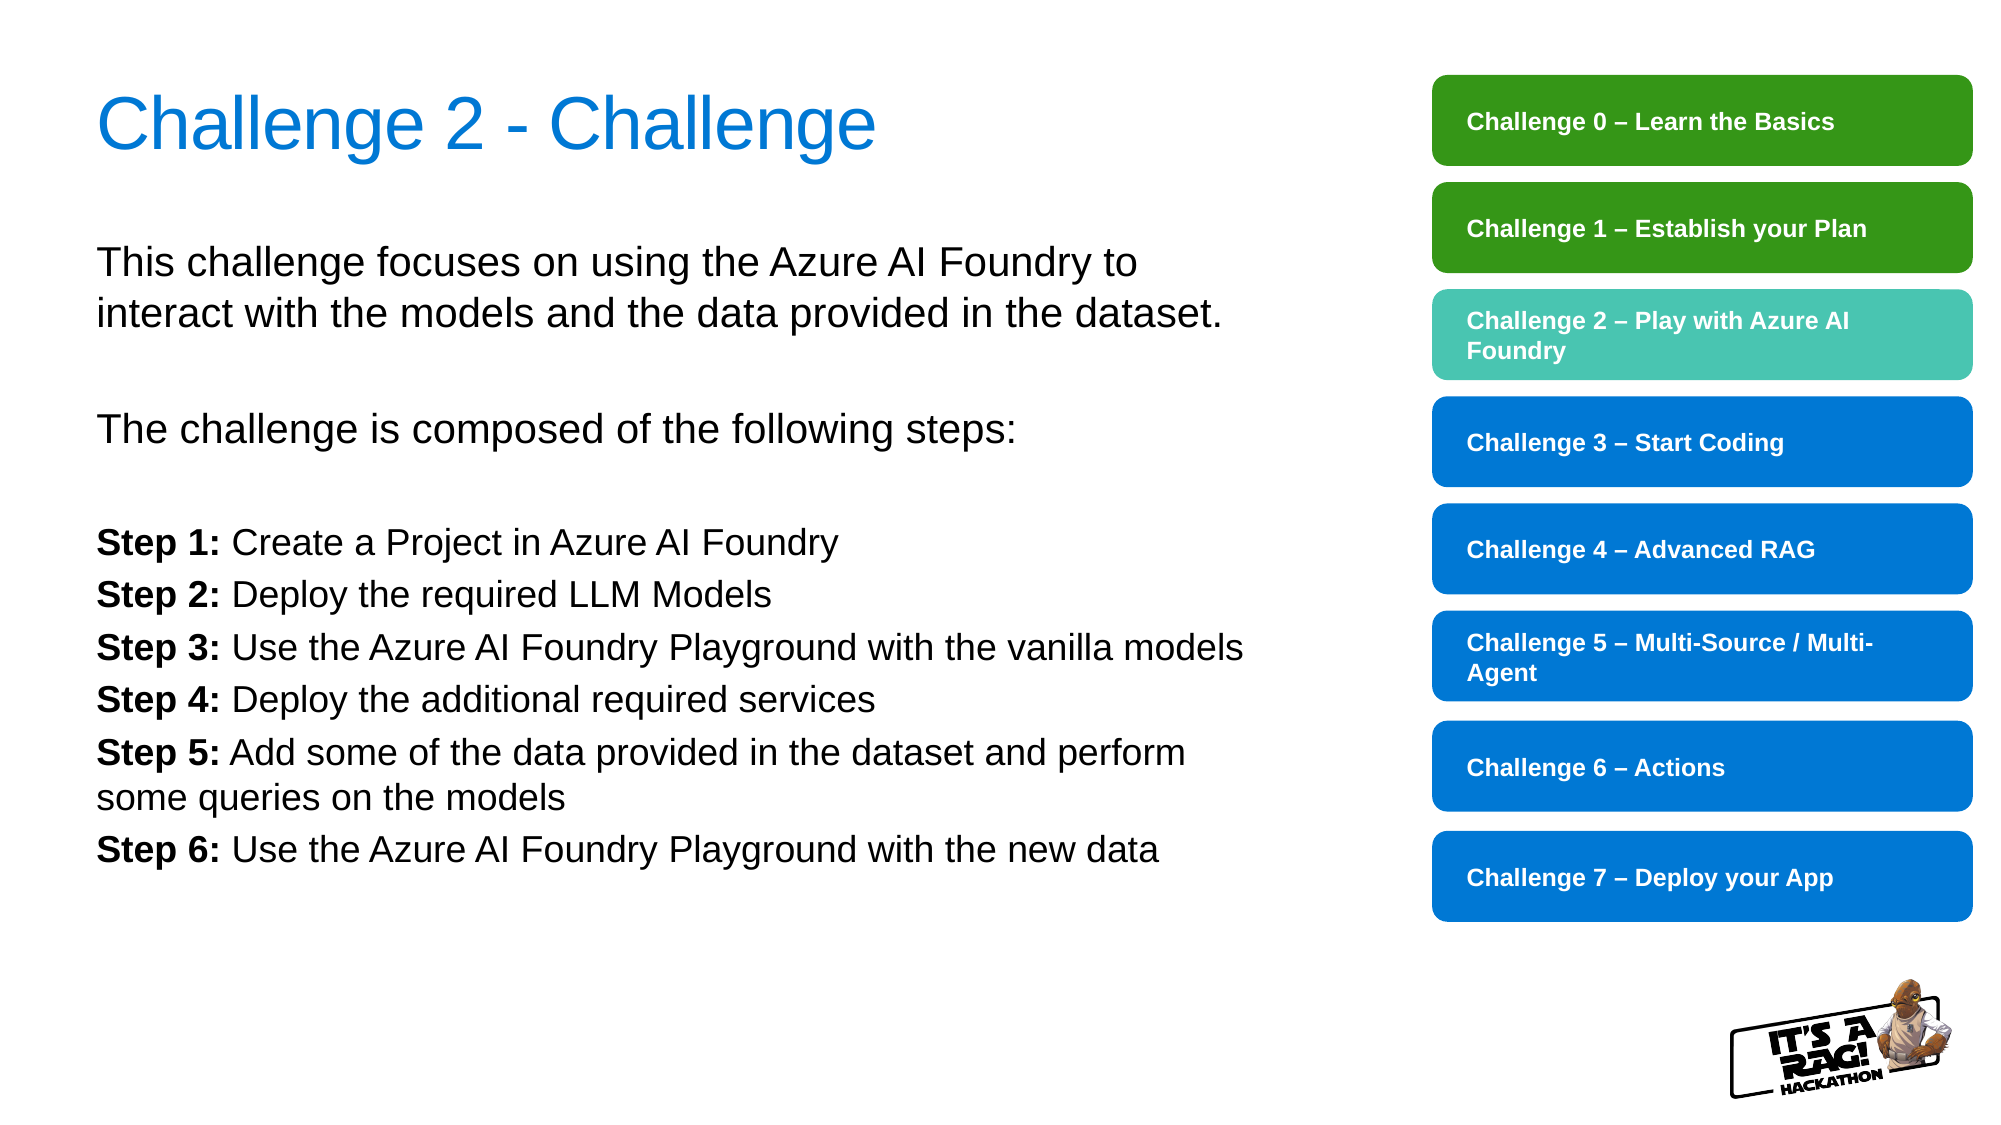

# Challenge 2 - Challenge
Challenge 0 – Learn the Basics
Challenge 1 – Establish your Plan
This challenge focuses on using the Azure AI Foundry to interact with the models and the data provided in the dataset.

The challenge is composed of the following steps:

Step 1: Create a Project in Azure AI Foundry
Step 2: Deploy the required LLM Models
Step 3: Use the Azure AI Foundry Playground with the vanilla models
Step 4: Deploy the additional required services
Step 5: Add some of the data provided in the dataset and perform some queries on the models
Step 6: Use the Azure AI Foundry Playground with the new data
Challenge 2 – Play with Azure AI Foundry
Challenge 3 – Start Coding
Challenge 4 – Advanced RAG
Challenge 5 – Multi-Source / Multi-Agent
Challenge 6 – Actions
Challenge 7 – Deploy your App